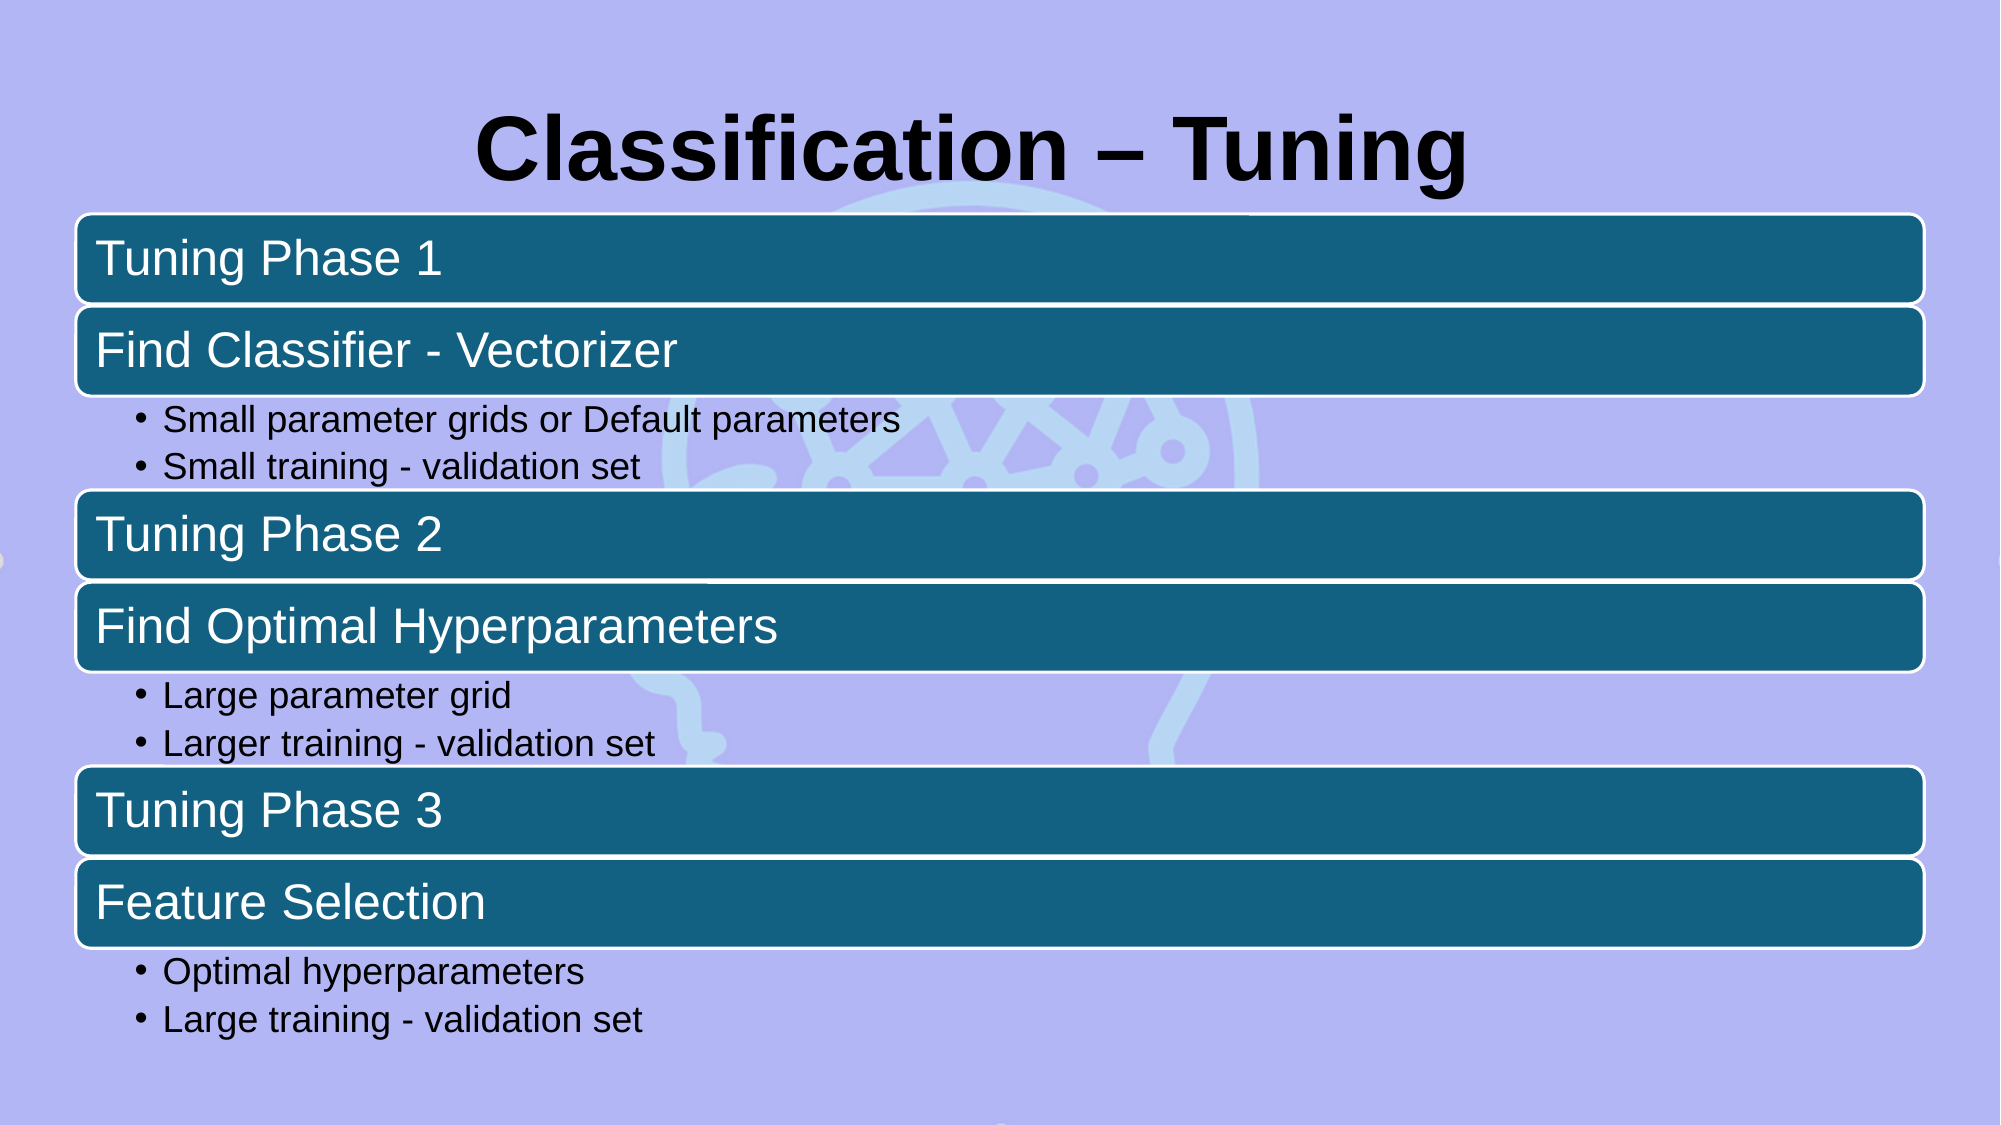

# Classification – Tuning

Tuning Phase 1

Find Classifier - Vectorizer

Small parameter grids or Default parameters
Small training - validation set

Tuning Phase 2

Find Optimal Hyperparameters

Large parameter grid
Larger training - validation set

Tuning Phase 3

Feature Selection

Optimal hyperparameters
Large training - validation set